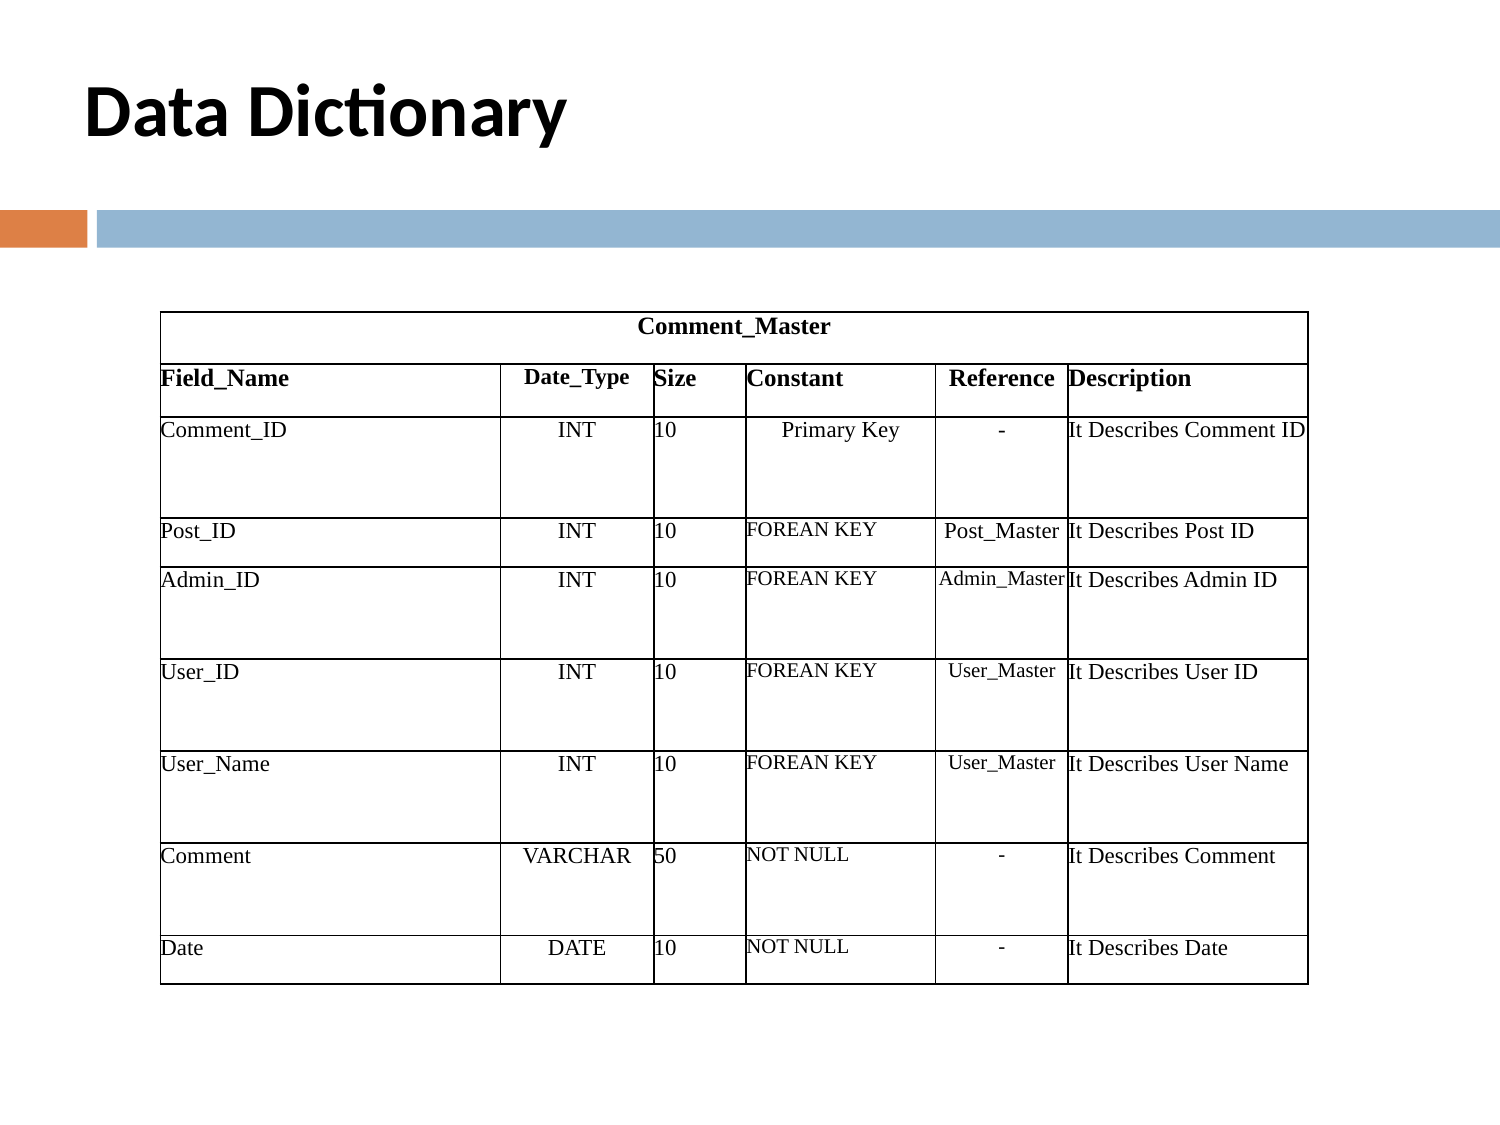

# Data Dictionary

| Comment\_Master |  |  |  |  |  |
| --- | --- | --- | --- | --- | --- |
| Field\_Name | Date\_Type | Size | Constant | Reference | Description |
| Comment\_ID | INT | 10 | Primary Key | - | It Describes Comment ID |
| Post\_ID | INT | 10 | FOREAN KEY | Post\_Master | It Describes Post ID |
| Admin\_ID | INT | 10 | FOREAN KEY | Admin\_Master | It Describes Admin ID |
| User\_ID | INT | 10 | FOREAN KEY | User\_Master | It Describes User ID |
| User\_Name | INT | 10 | FOREAN KEY | User\_Master | It Describes User Name |
| Comment | VARCHAR | 50 | NOT NULL | - | It Describes Comment |
| Date | DATE | 10 | NOT NULL | - | It Describes Date |
15